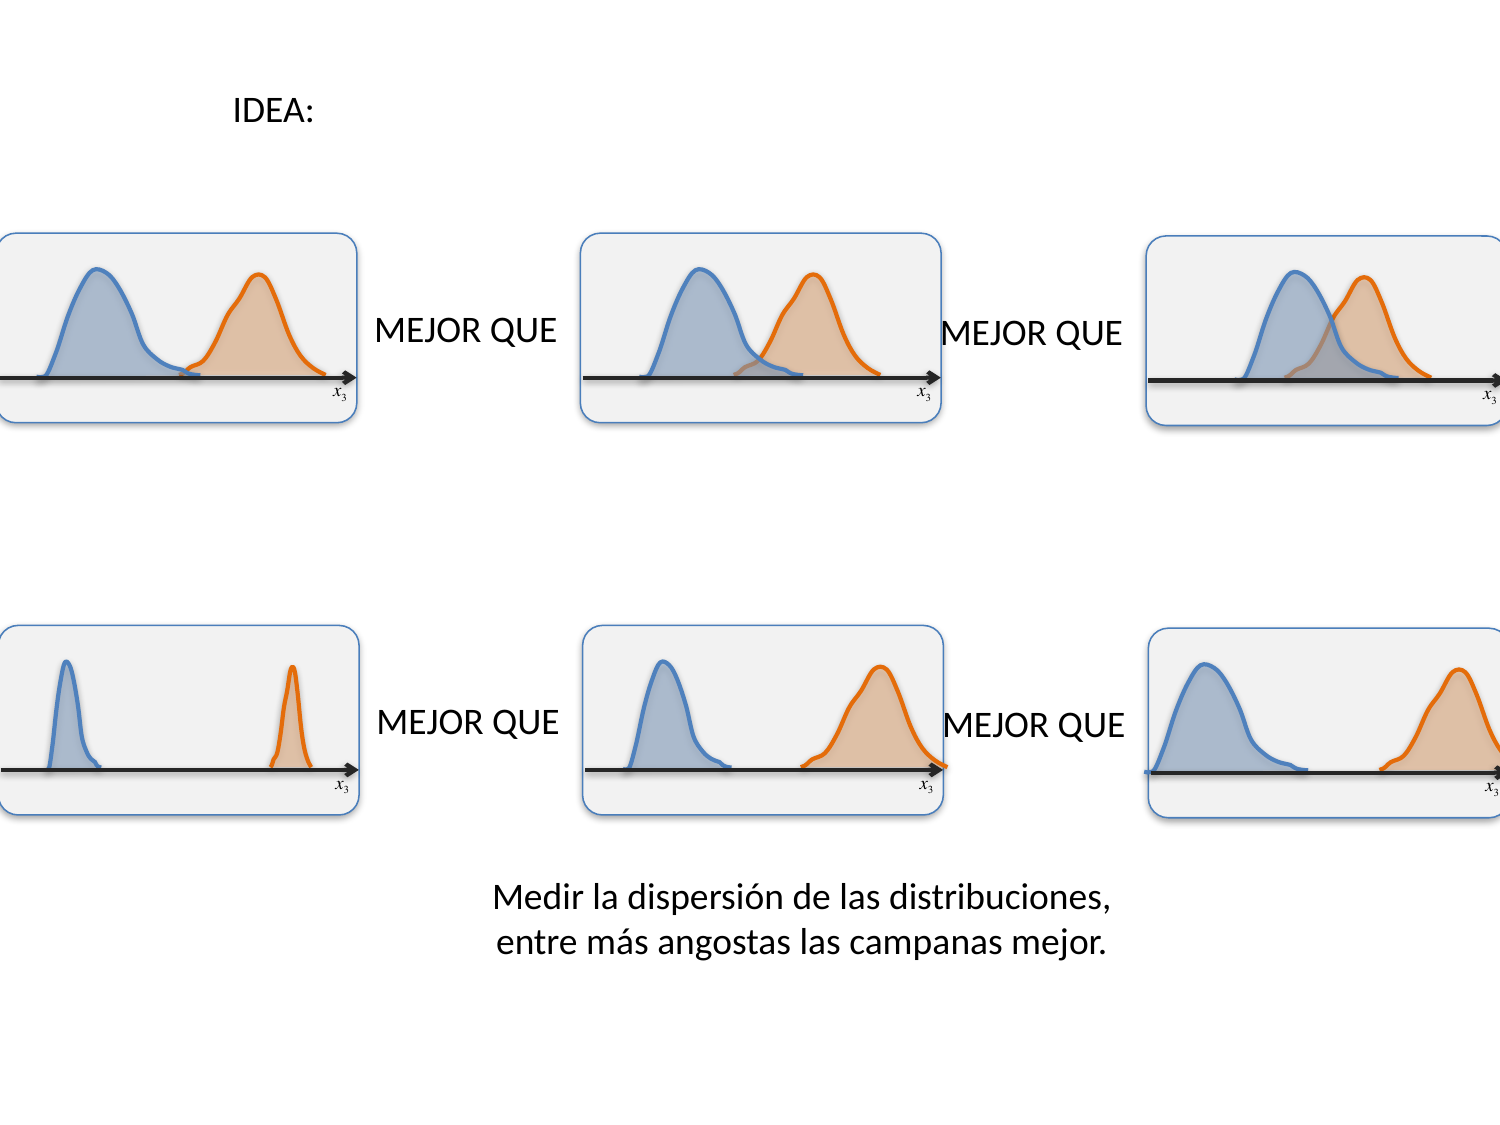

IDEA:

MEJOR QUE
MEJOR QUE
x3
x3
x3

MEJOR QUE
MEJOR QUE
x3
x3
x3
Medir la dispersión de las distribuciones,
entre más angostas las campanas mejor.